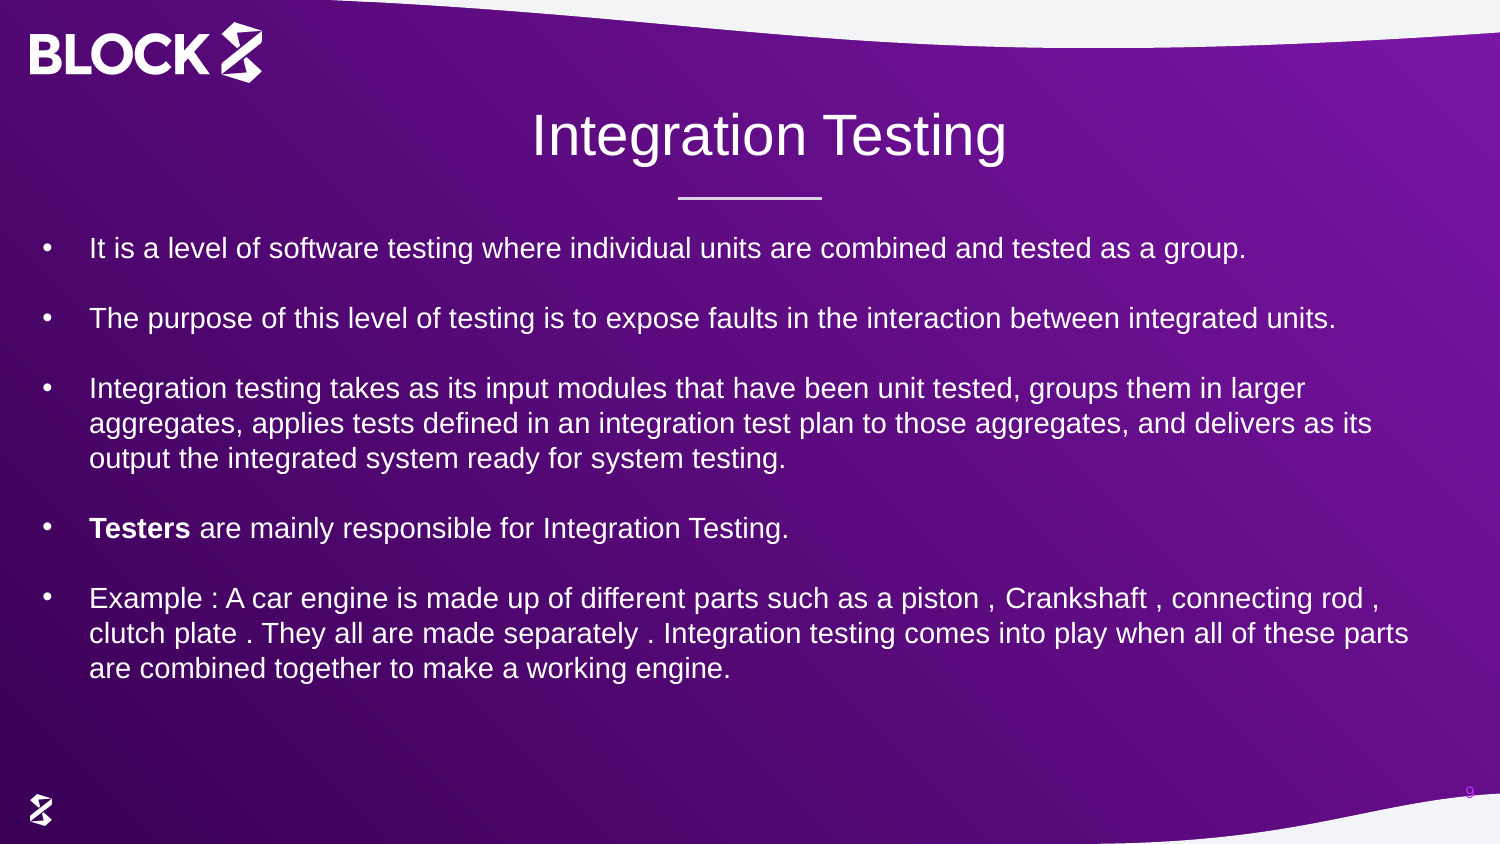

# Integration Testing

It is a level of software testing where individual units are combined and tested as a group.

The purpose of this level of testing is to expose faults in the interaction between integrated units.

Integration testing takes as its input modules that have been unit tested, groups them in larger aggregates, applies tests defined in an integration test plan to those aggregates, and delivers as its output the integrated system ready for system testing.

Testers are mainly responsible for Integration Testing.

Example : A car engine is made up of different parts such as a piston , Crankshaft , connecting rod , clutch plate . They all are made separately . Integration testing comes into play when all of these parts are combined together to make a working engine.

9